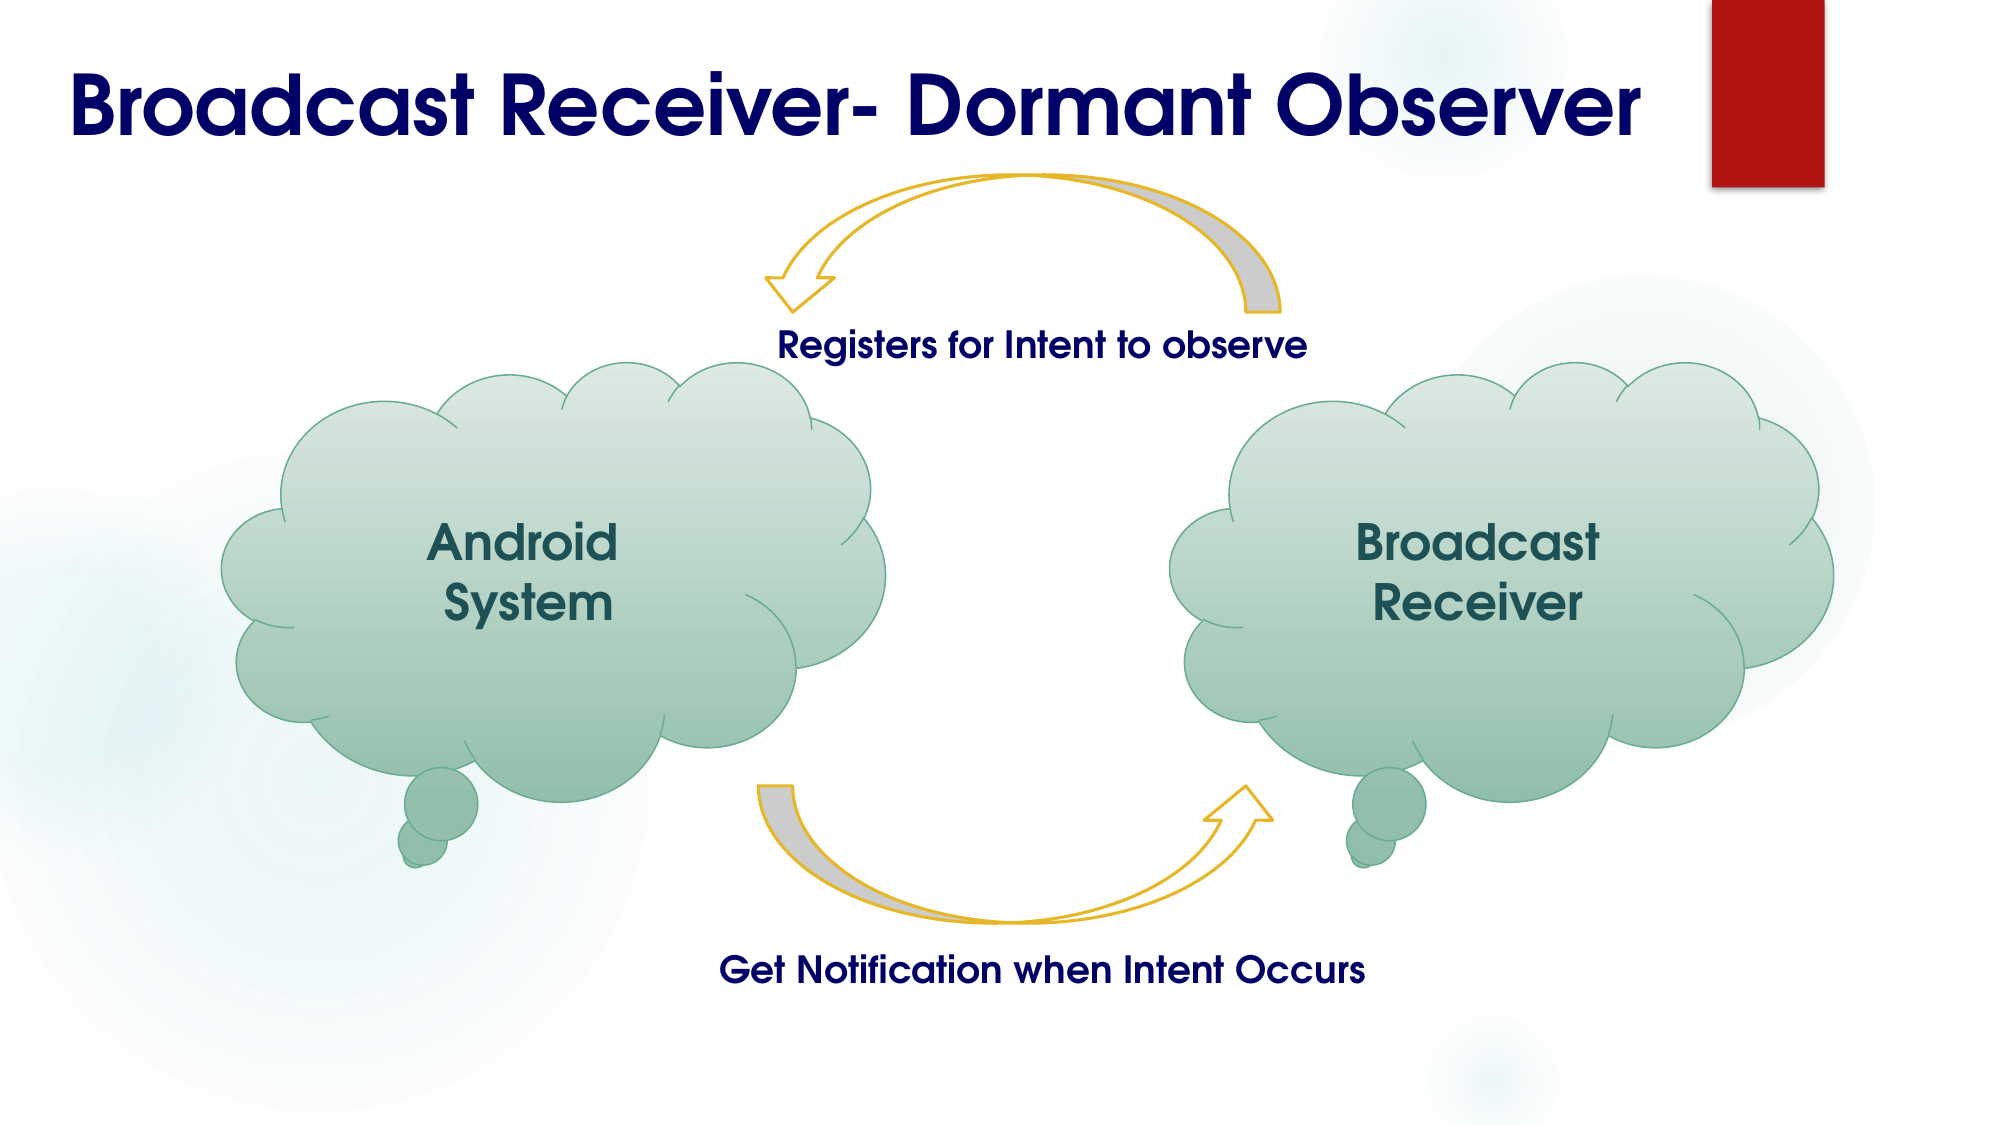

Broadcast Receiver- Dormant Observer

Registers for Intent to observe
Android
System
Broadcast Receiver

Get Notification when Intent Occurs